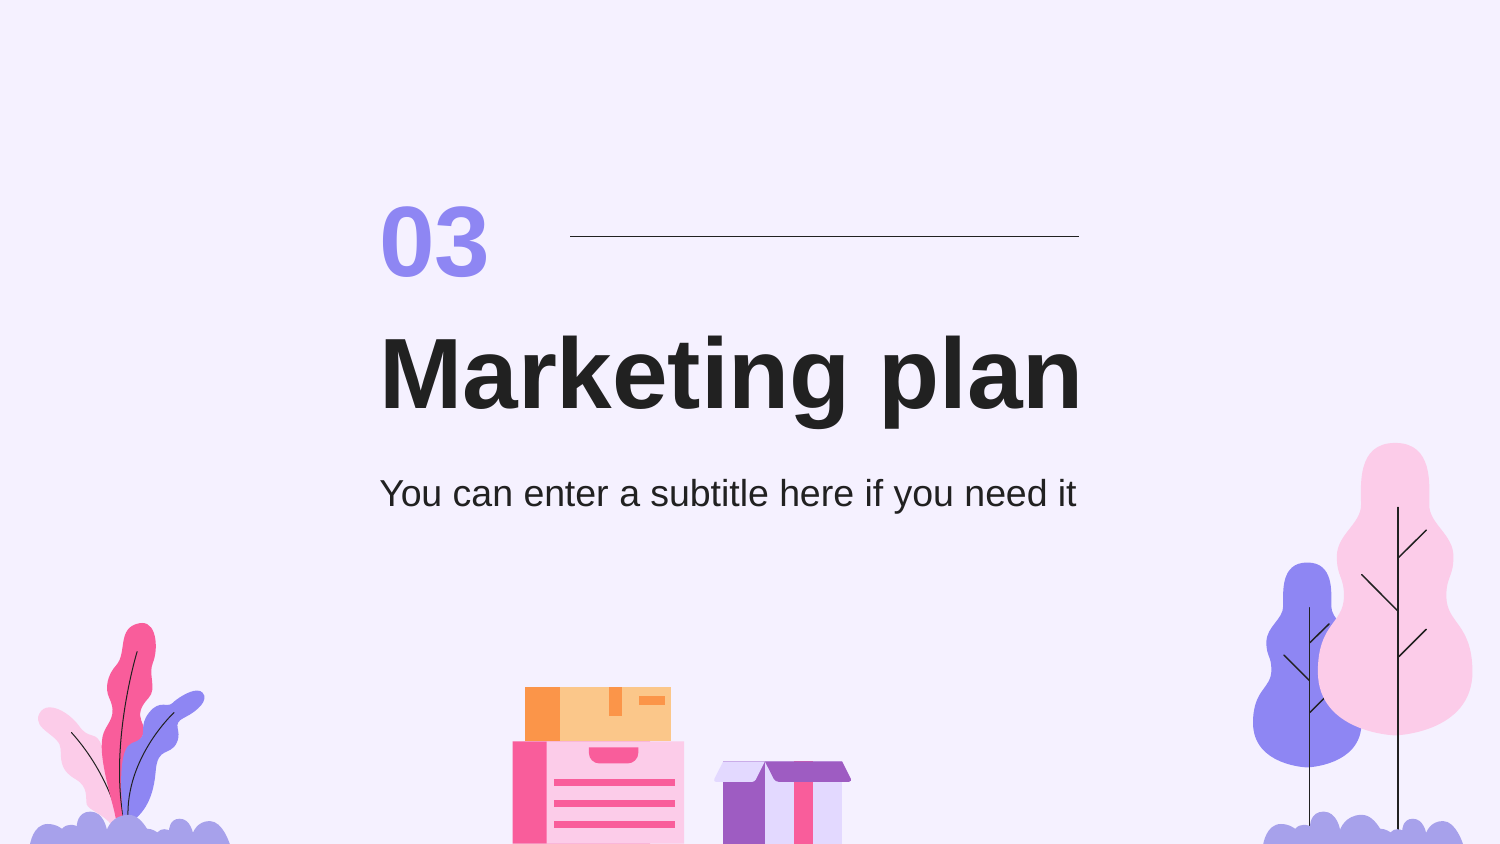

03
# Marketing plan
You can enter a subtitle here if you need it